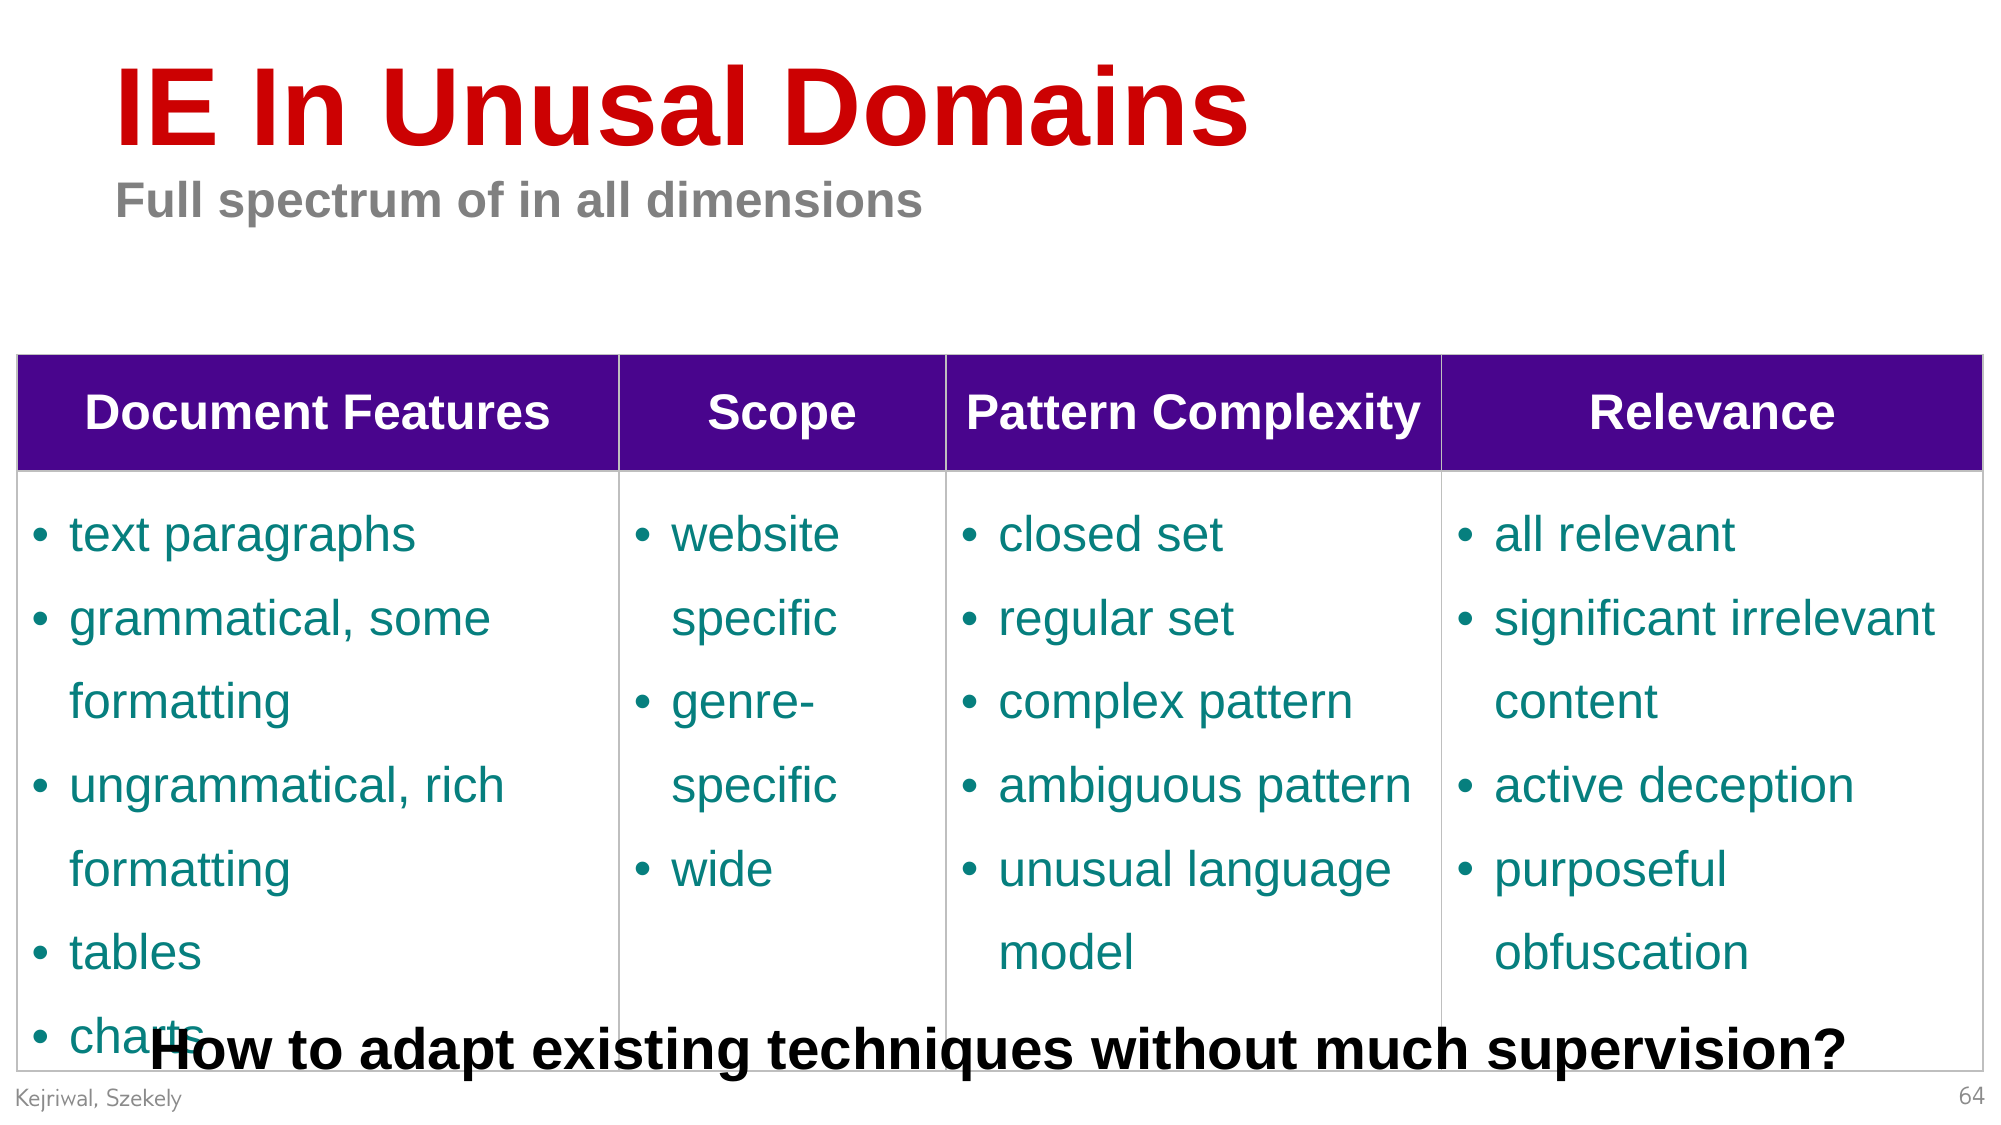

# IE In Unusal Domains Full spectrum of in all dimensions
| Document Features | Scope | Pattern Complexity | Relevance |
| --- | --- | --- | --- |
| text paragraphs grammatical, some formatting ungrammatical, rich formatting tables charts | website specific genre-specific wide | closed set regular set complex pattern ambiguous pattern unusual language model | all relevant significant irrelevant content active deception purposeful obfuscation |
How to adapt existing techniques without much supervision?
64
Kejriwal, Szekely